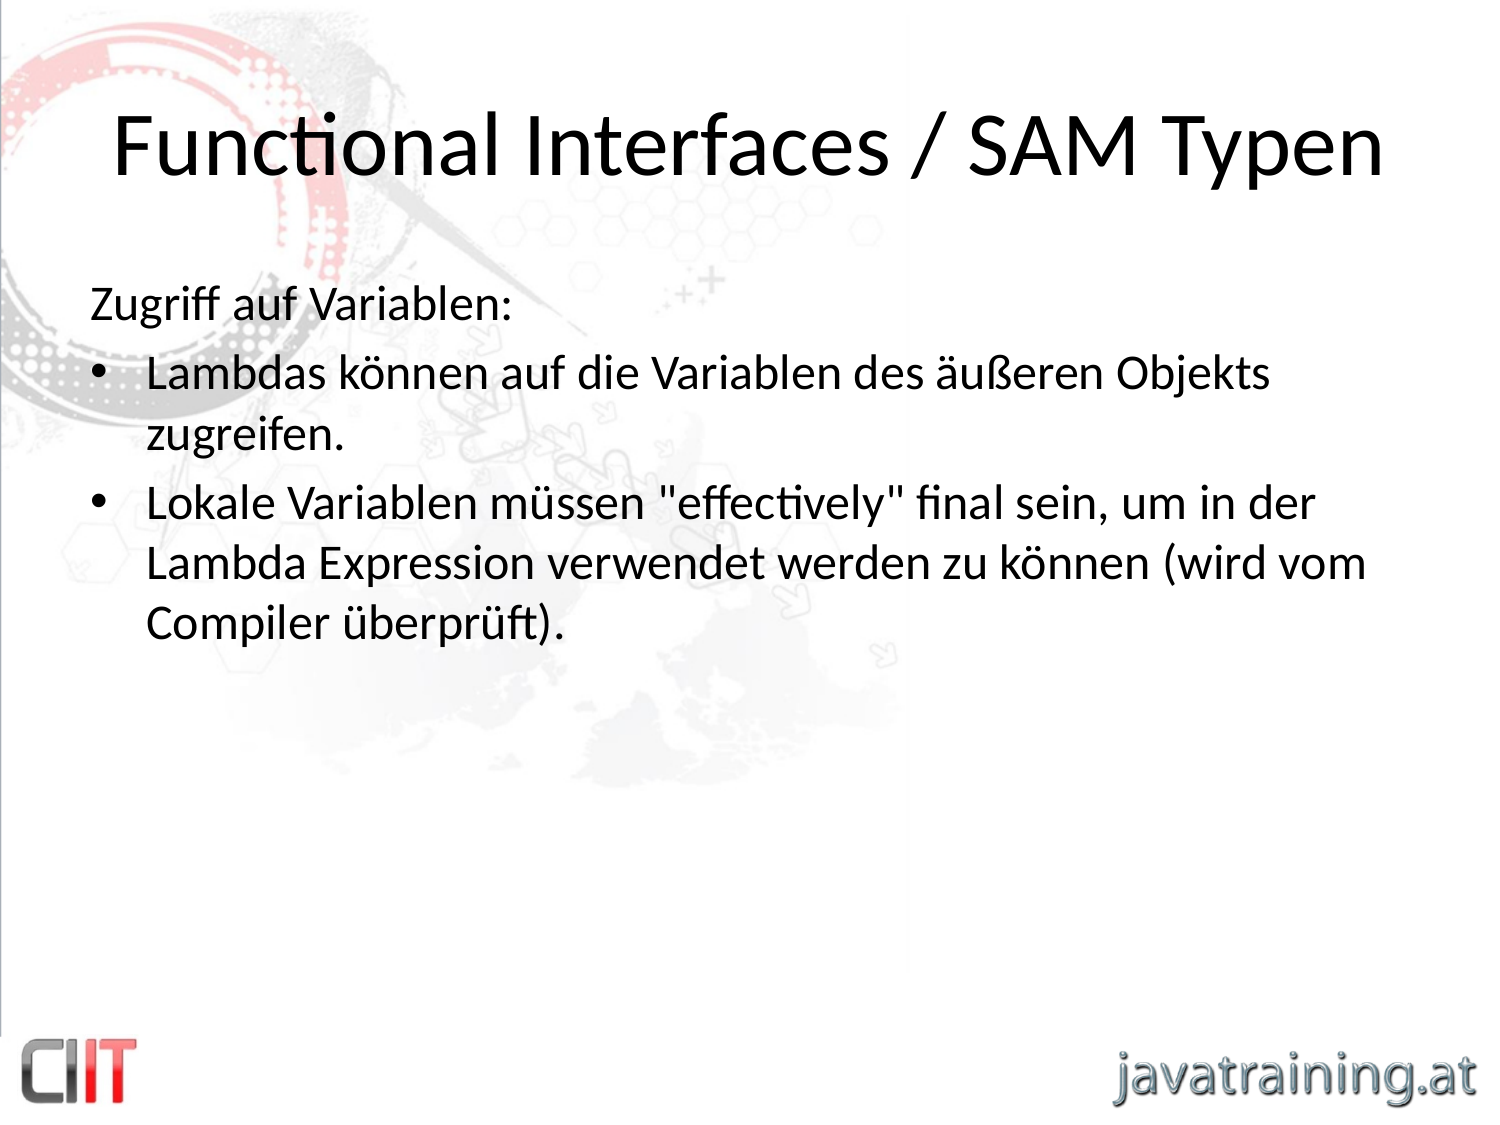

# Functional Interfaces / SAM Typen
Zugriff auf Variablen:
Lambdas können auf die Variablen des äußeren Objekts zugreifen.
Lokale Variablen müssen "effectively" final sein, um in der Lambda Expression verwendet werden zu können (wird vom Compiler überprüft).